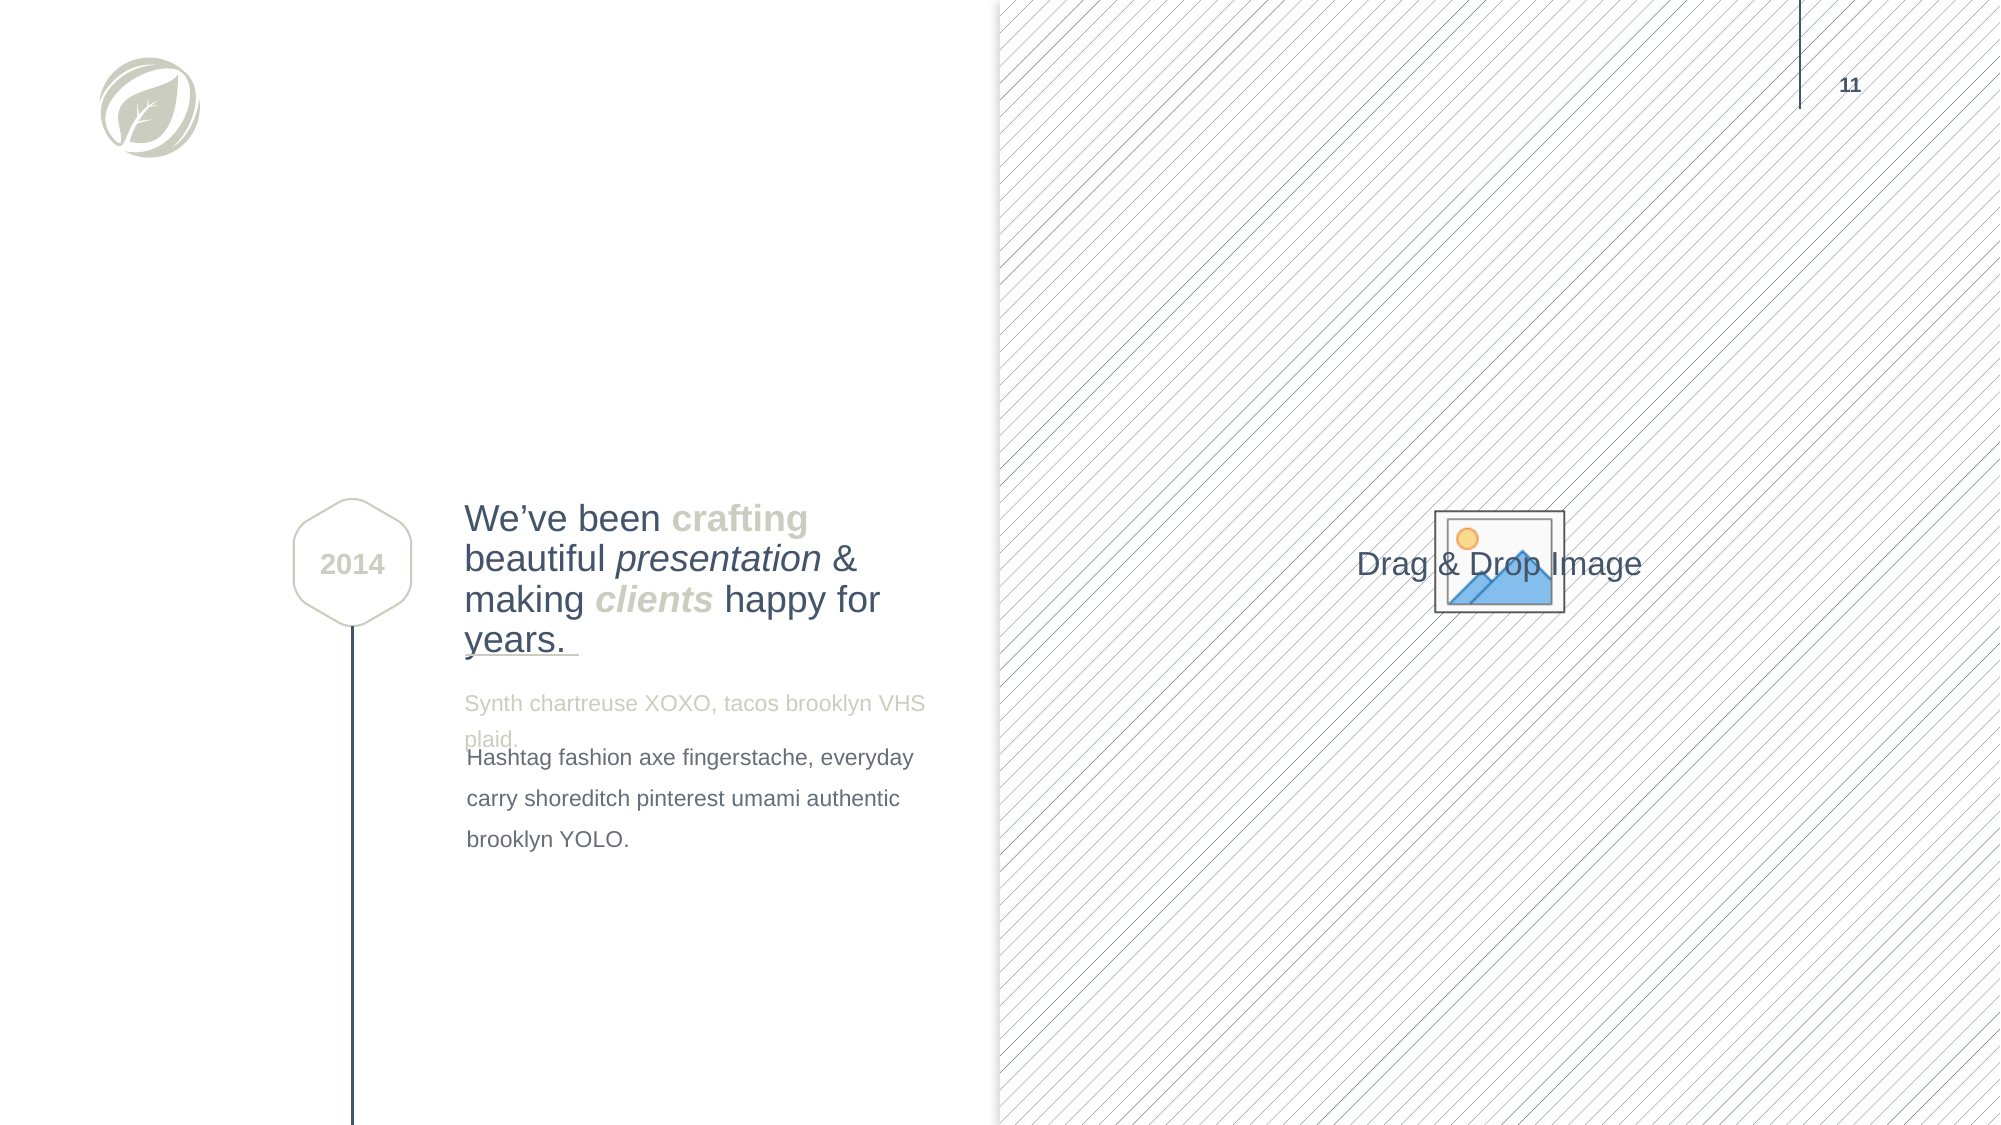

11
2014
We’ve been crafting beautiful presentation & making clients happy for years.
Synth chartreuse XOXO, tacos brooklyn VHS plaid.
Hashtag fashion axe fingerstache, everyday carry shoreditch pinterest umami authentic brooklyn YOLO.